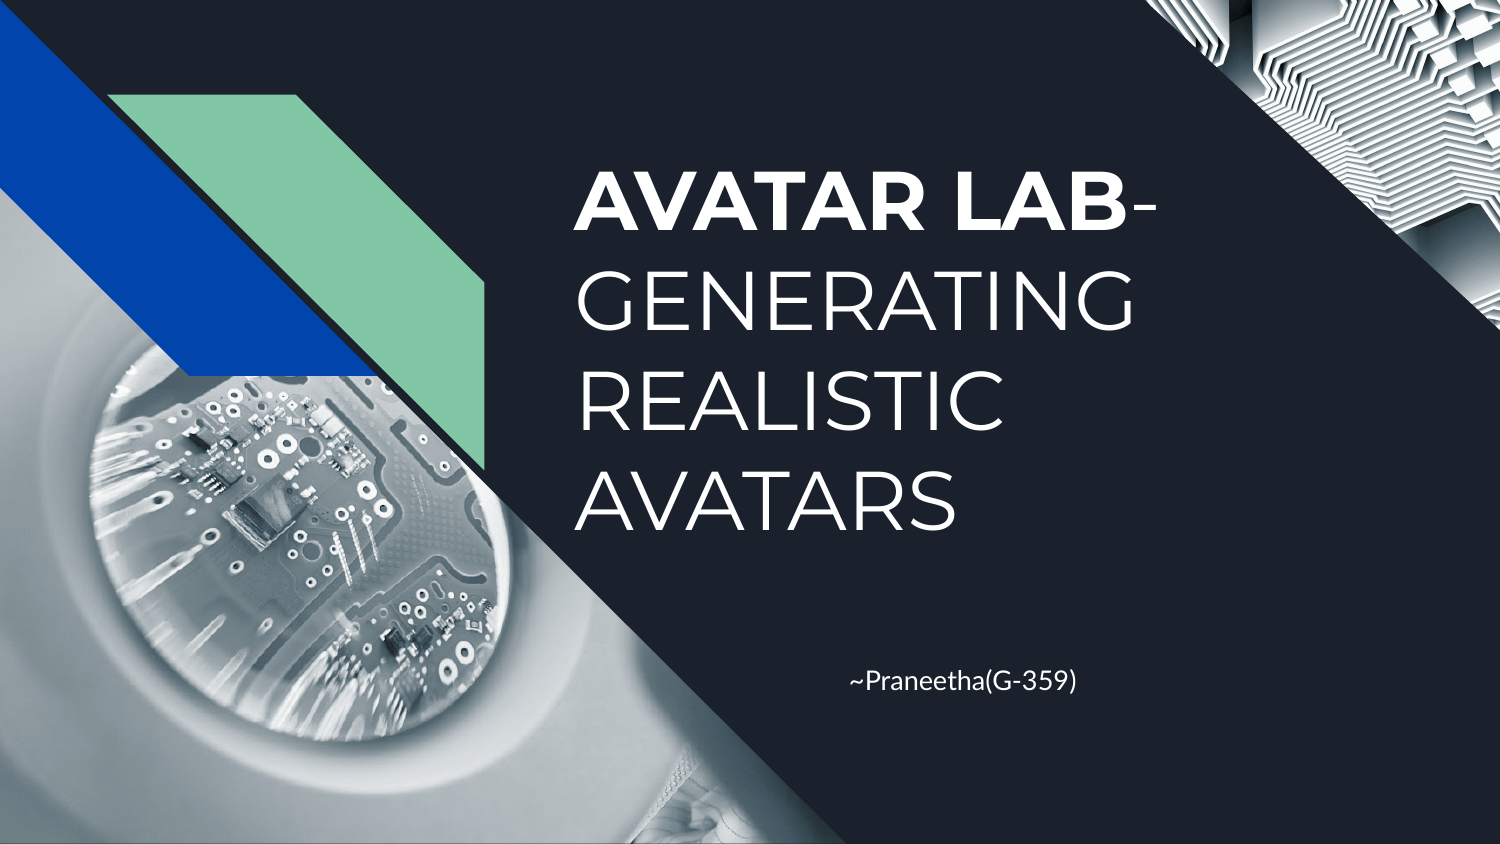

# AVATAR LAB-
GENERATING REALISTIC AVATARS
~Praneetha(G-359)